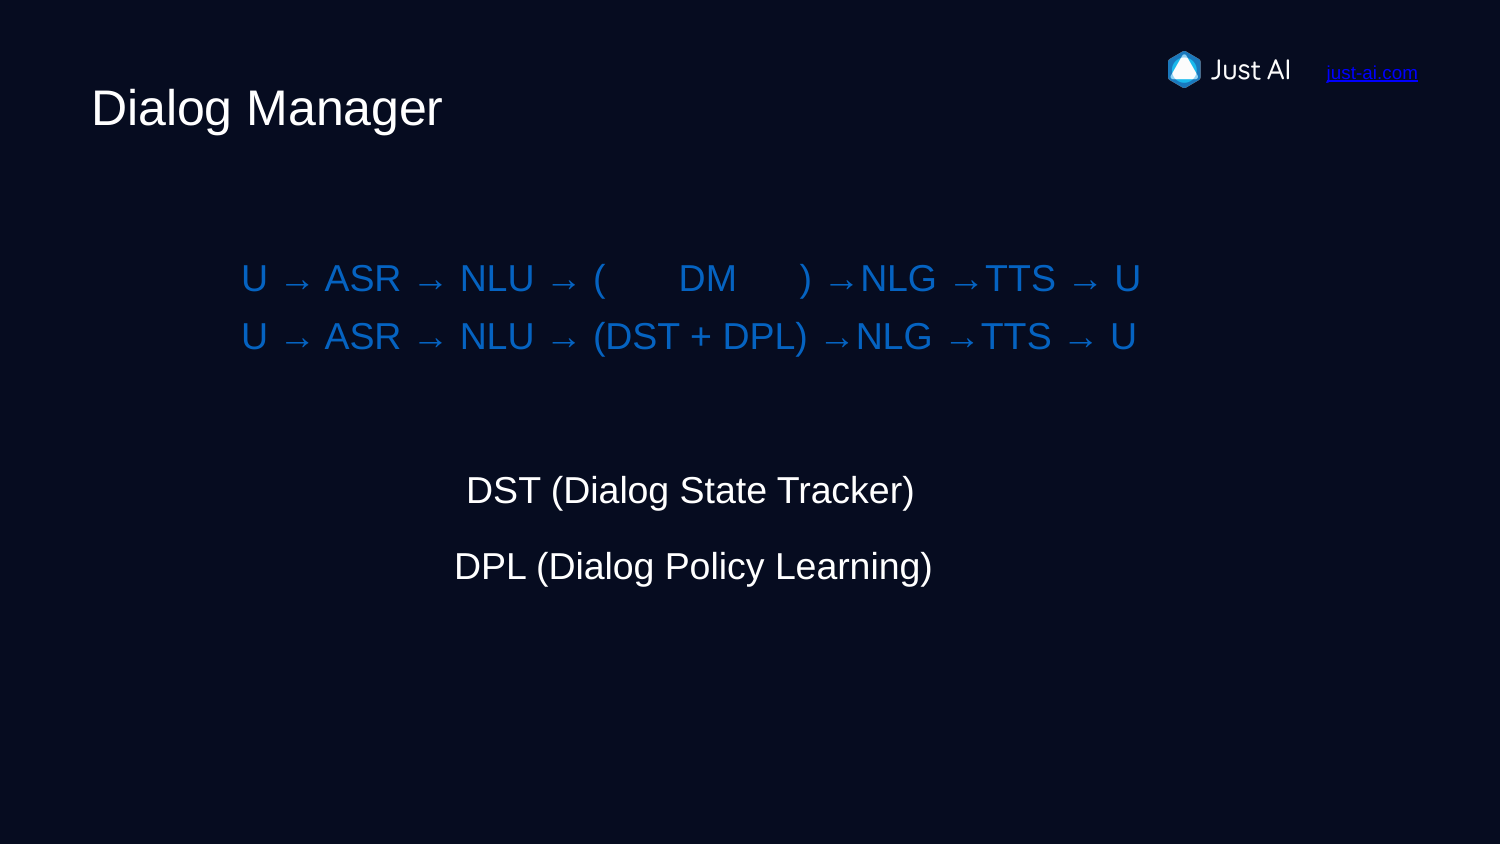

# Dialog Manager

U → ASR → NLU → (       DM      ) →NLG →TTS → U
U → ASR → NLU → (DST + DPL) →NLG →TTS → U

DST (Dialog State Tracker)
      DPL (Dialog Policy Learning)